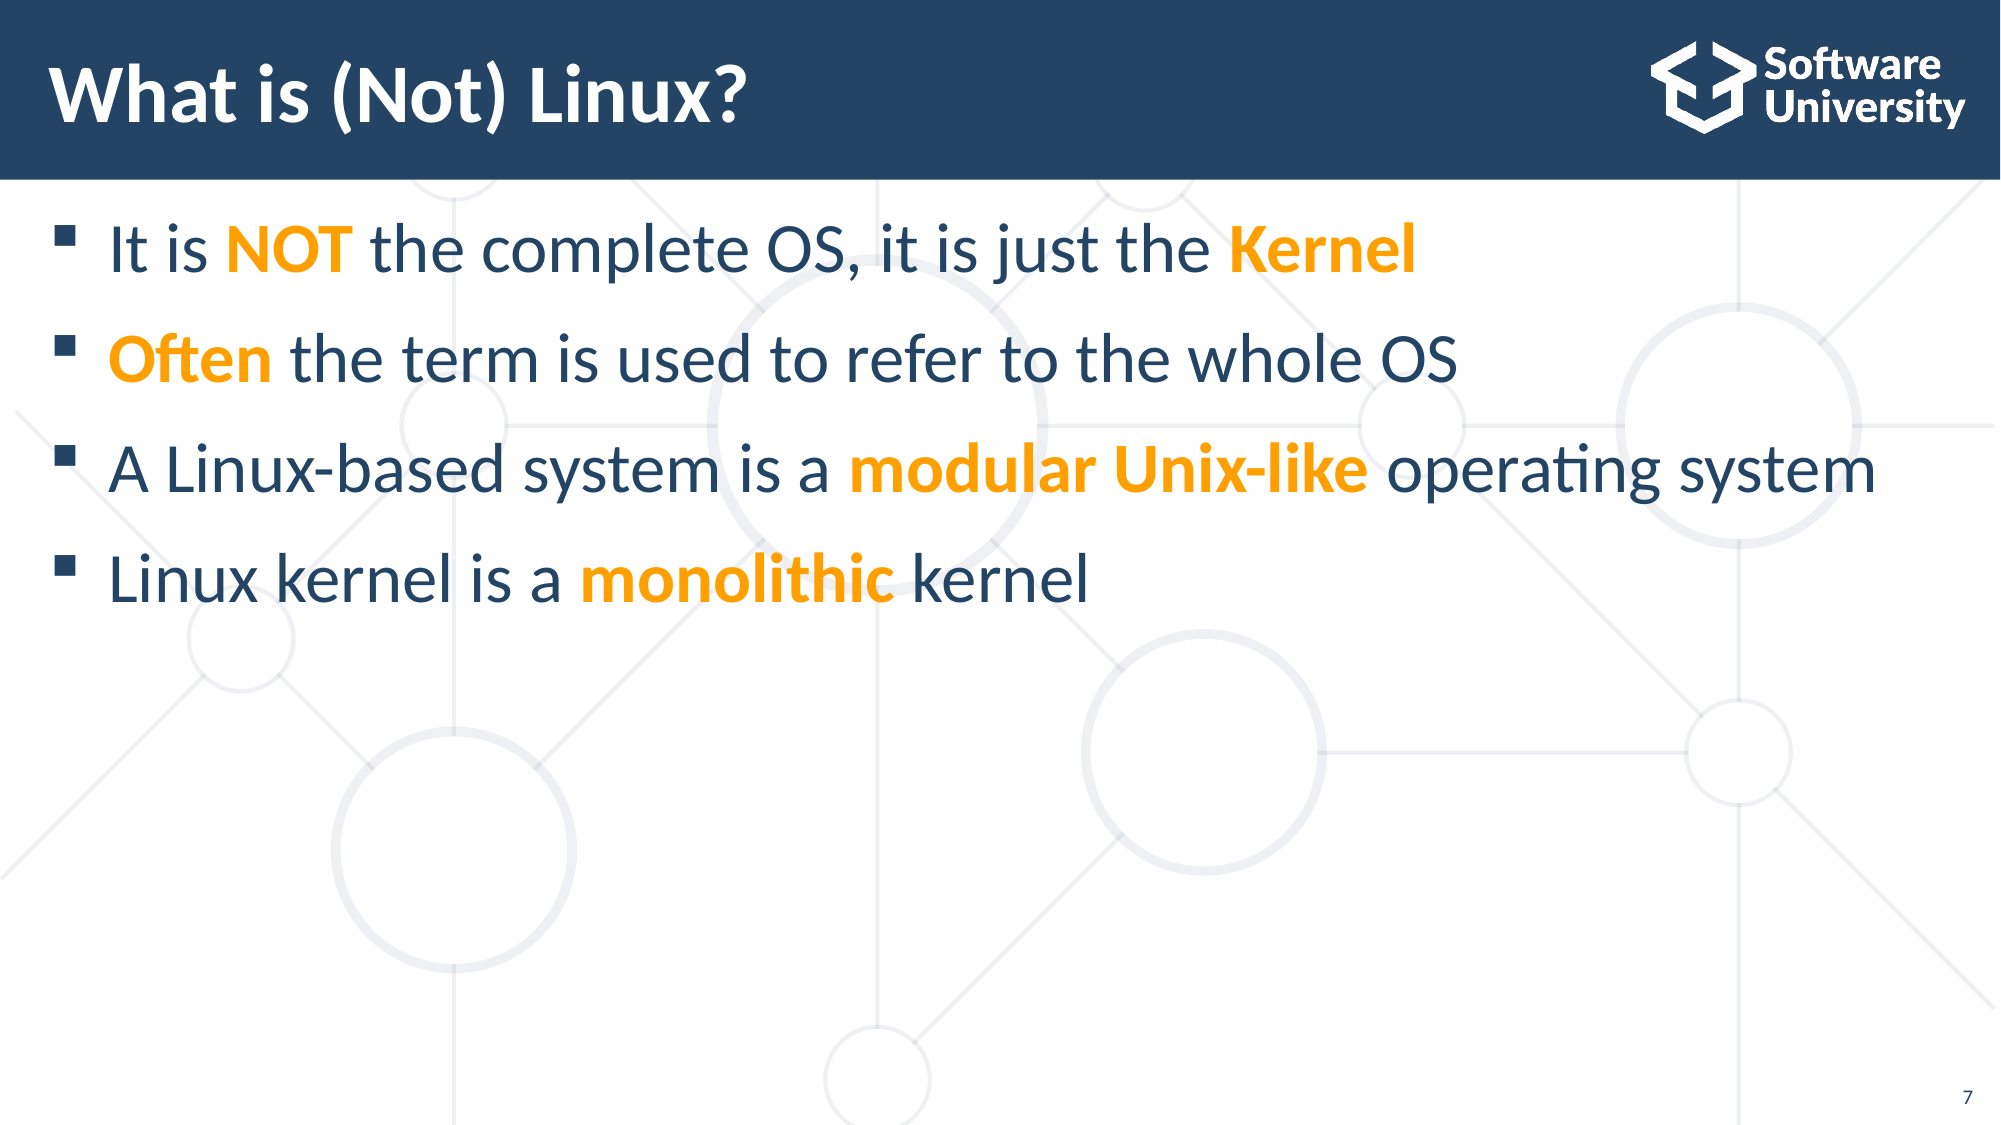

# What is (Not) Linux?
It is NOT the complete OS, it is just the Kernel
Often the term is used to refer to the whole OS
A Linux-based system is a modular Unix-like operating system
Linux kernel is a monolithic kernel
7